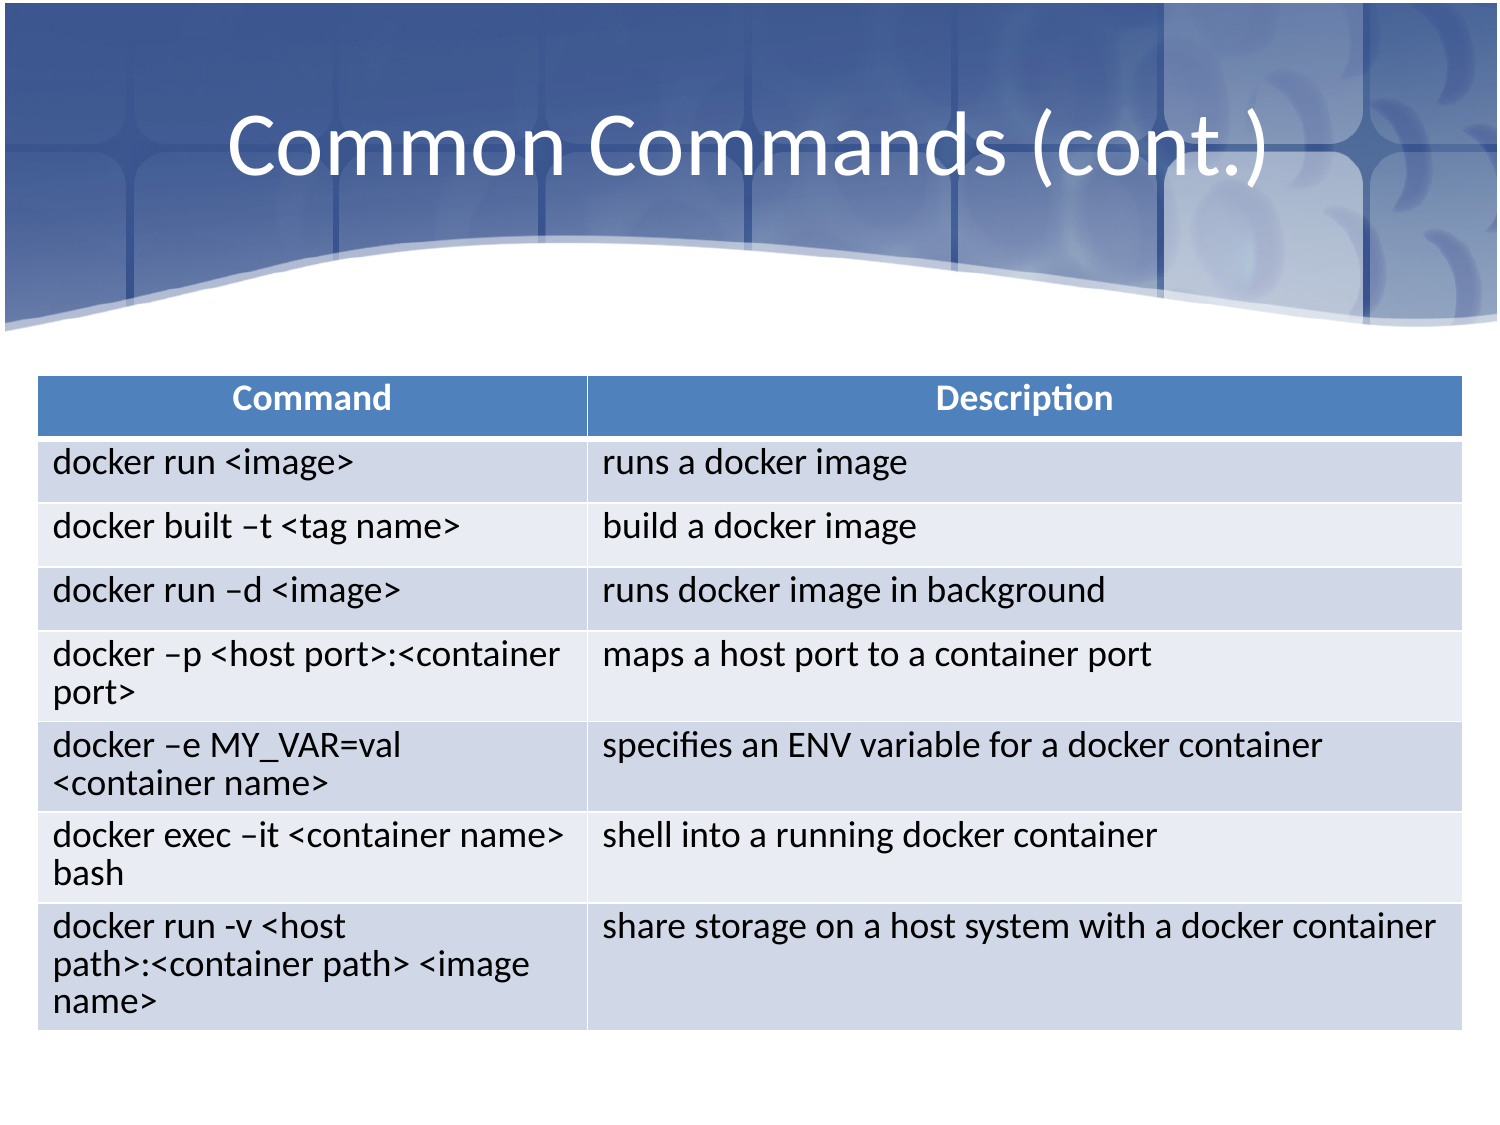

# Common Commands (cont.)
| Command | Description |
| --- | --- |
| docker run <image> | runs a docker image |
| docker built –t <tag name> | build a docker image |
| docker run –d <image> | runs docker image in background |
| docker –p <host port>:<container port> | maps a host port to a container port |
| docker –e MY\_VAR=val <container name> | specifies an ENV variable for a docker container |
| docker exec –it <container name> bash | shell into a running docker container |
| docker run -v <host path>:<container path> <image name> | share storage on a host system with a docker container |